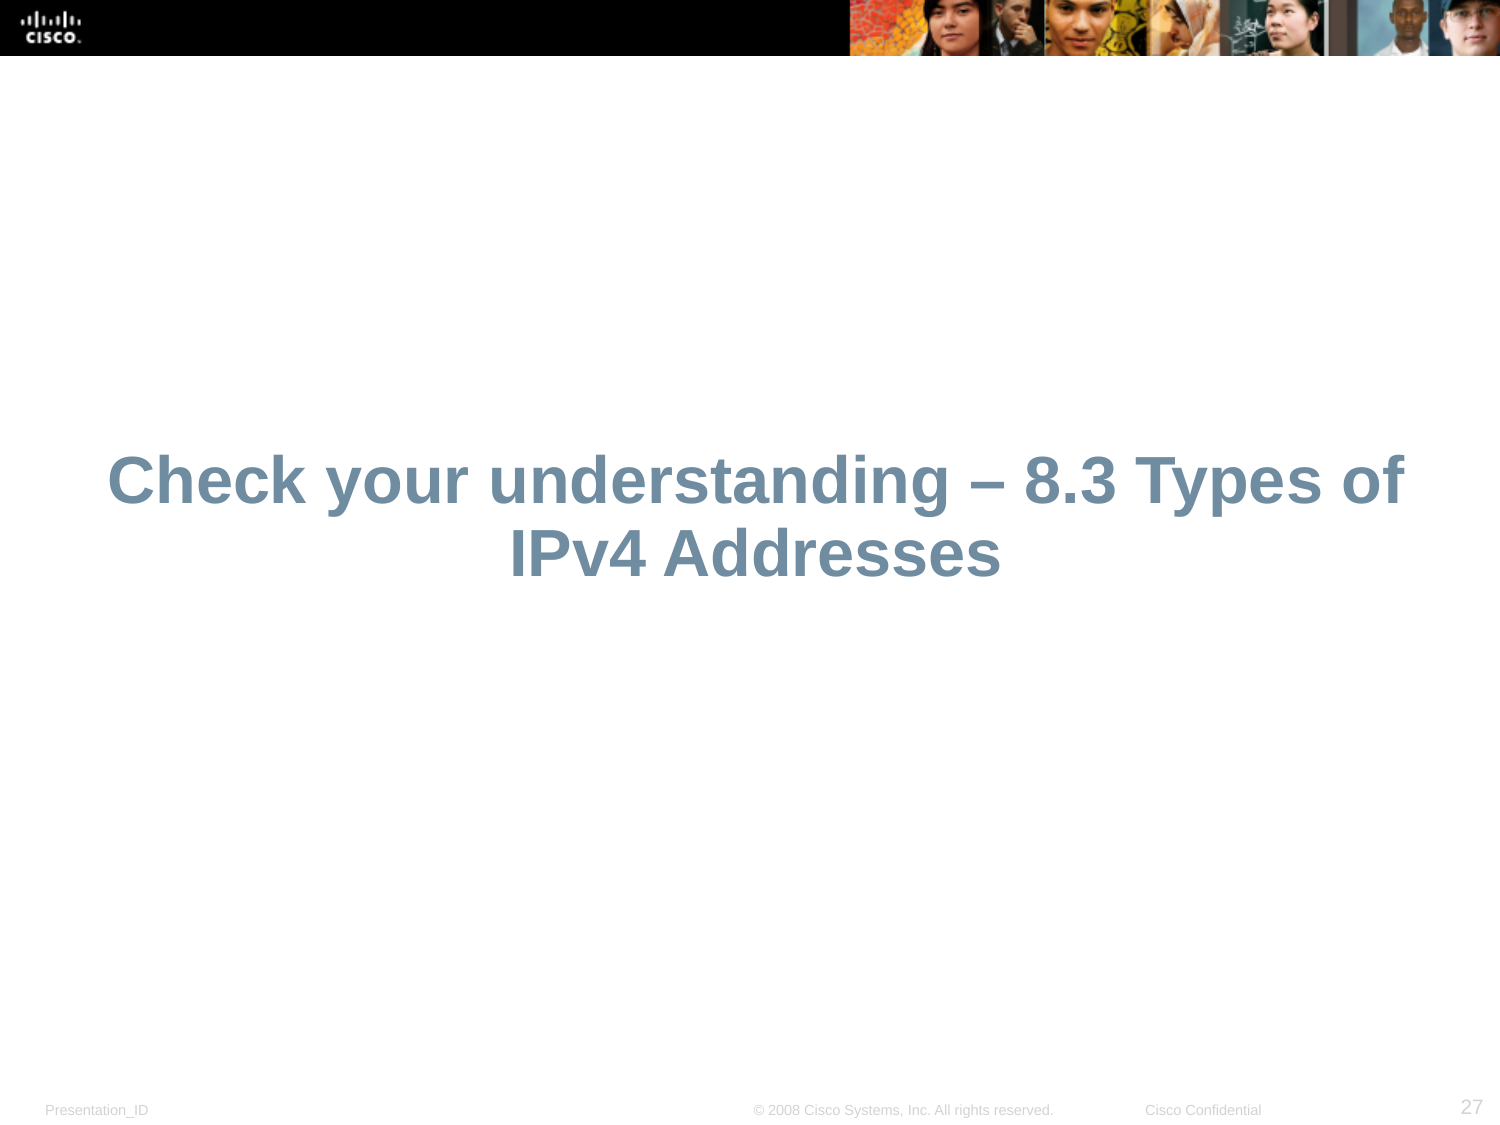

# Check your understanding – 8.3 Types of IPv4 Addresses